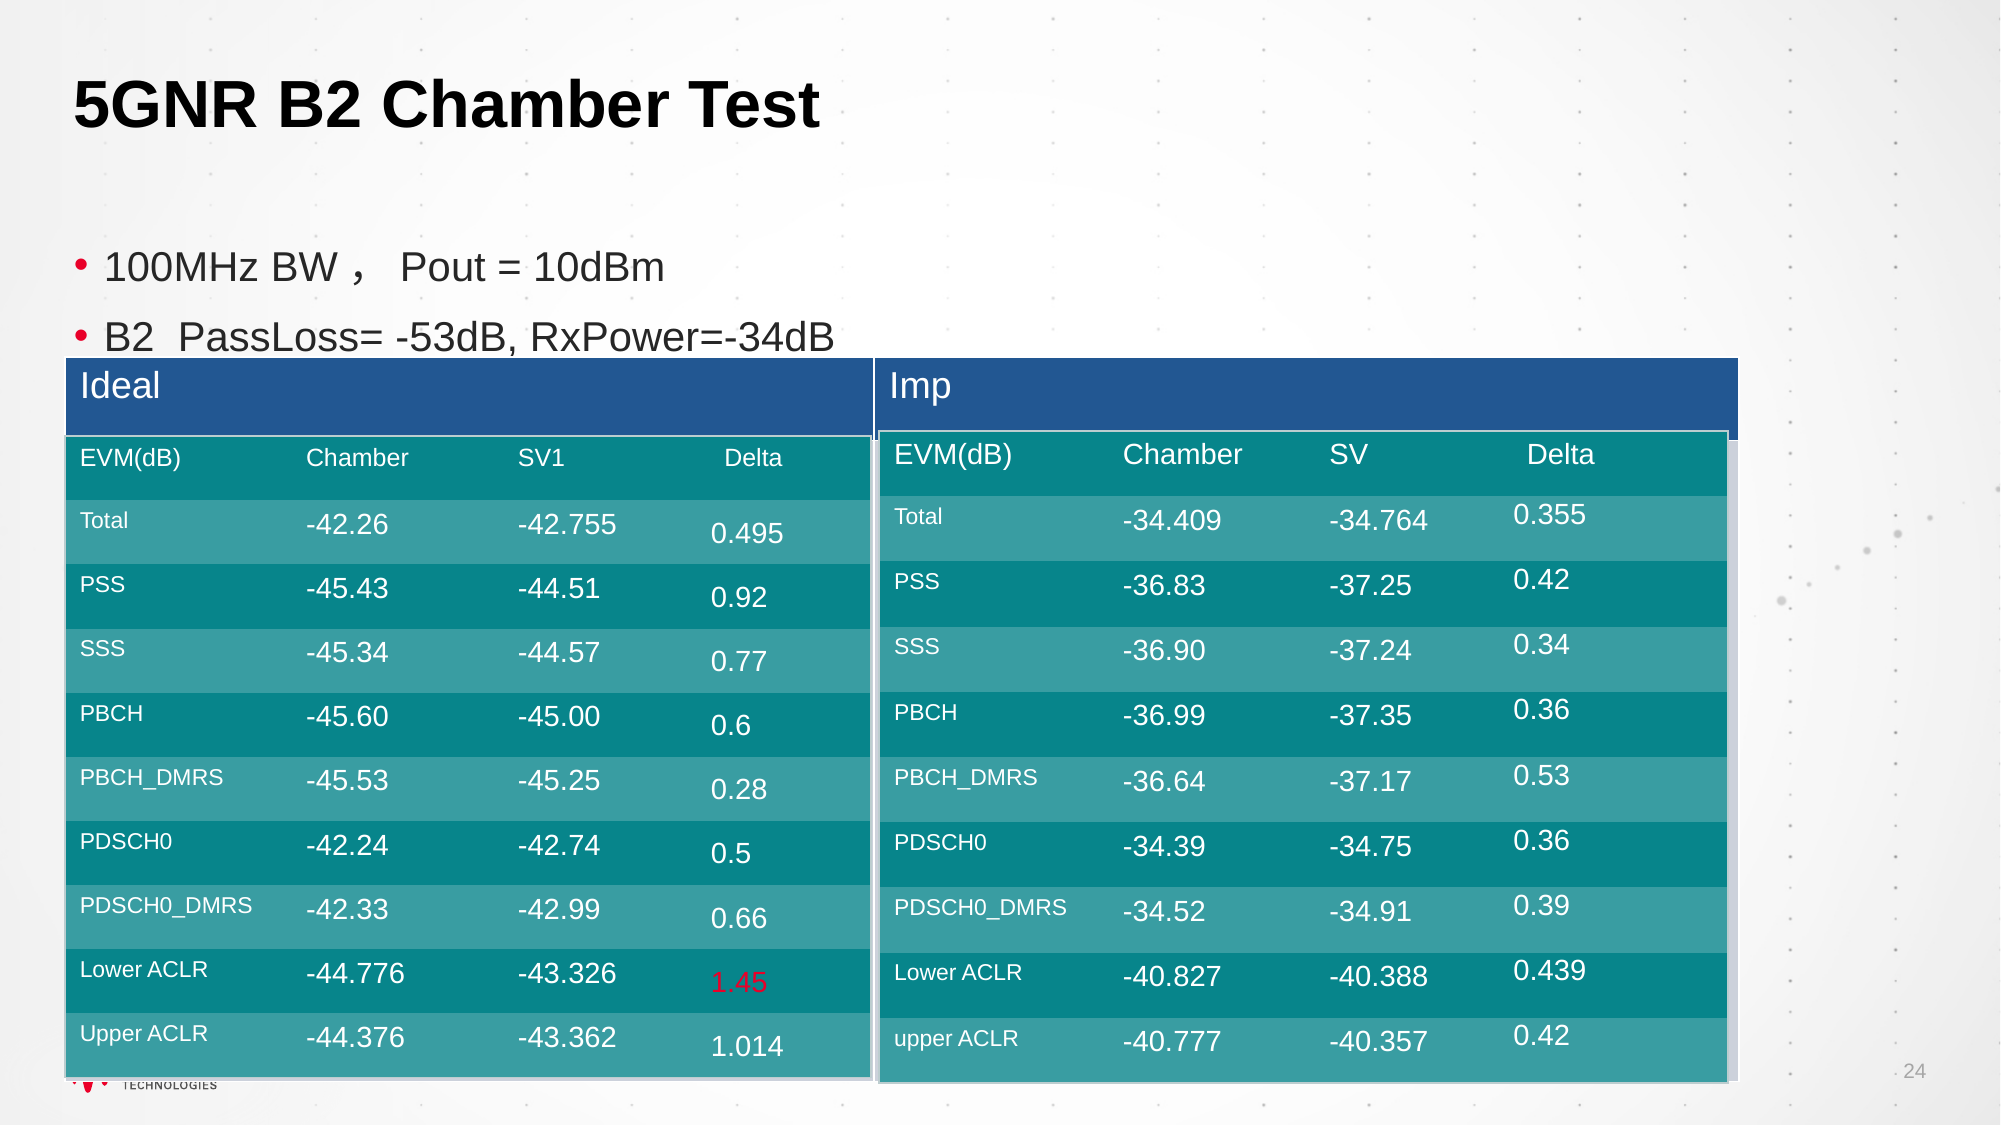

# 5GNR B2 Chamber Test

100MHz BW，Pout = 10dBm
B2_PassLoss= -53dB, RxPower=-34dB
| Ideal | Imp |
| --- | --- |
|  |  |
| EVM(dB) | Chamber | SV | Delta |
| --- | --- | --- | --- |
| Total | -34.409 | -34.764 | 0.355 |
| PSS | -36.83 | -37.25 | 0.42 |
| SSS | -36.90 | -37.24 | 0.34 |
| PBCH | -36.99 | -37.35 | 0.36 |
| PBCH\_DMRS | -36.64 | -37.17 | 0.53 |
| PDSCH0 | -34.39 | -34.75 | 0.36 |
| PDSCH0\_DMRS | -34.52 | -34.91 | 0.39 |
| Lower ACLR | -40.827 | -40.388 | 0.439 |
| upper ACLR | -40.777 | -40.357 | 0.42 |
| EVM(dB) | Chamber | SV1 | Delta |
| --- | --- | --- | --- |
| Total | -42.26 | -42.755 | 0.495 |
| PSS | -45.43 | -44.51 | 0.92 |
| SSS | -45.34 | -44.57 | 0.77 |
| PBCH | -45.60 | -45.00 | 0.6 |
| PBCH\_DMRS | -45.53 | -45.25 | 0.28 |
| PDSCH0 | -42.24 | -42.74 | 0.5 |
| PDSCH0\_DMRS | -42.33 | -42.99 | 0.66 |
| Lower ACLR | -44.776 | -43.326 | 1.45 |
| Upper ACLR | -44.376 | -43.362 | 1.014 |
Optional Title of the Presentation